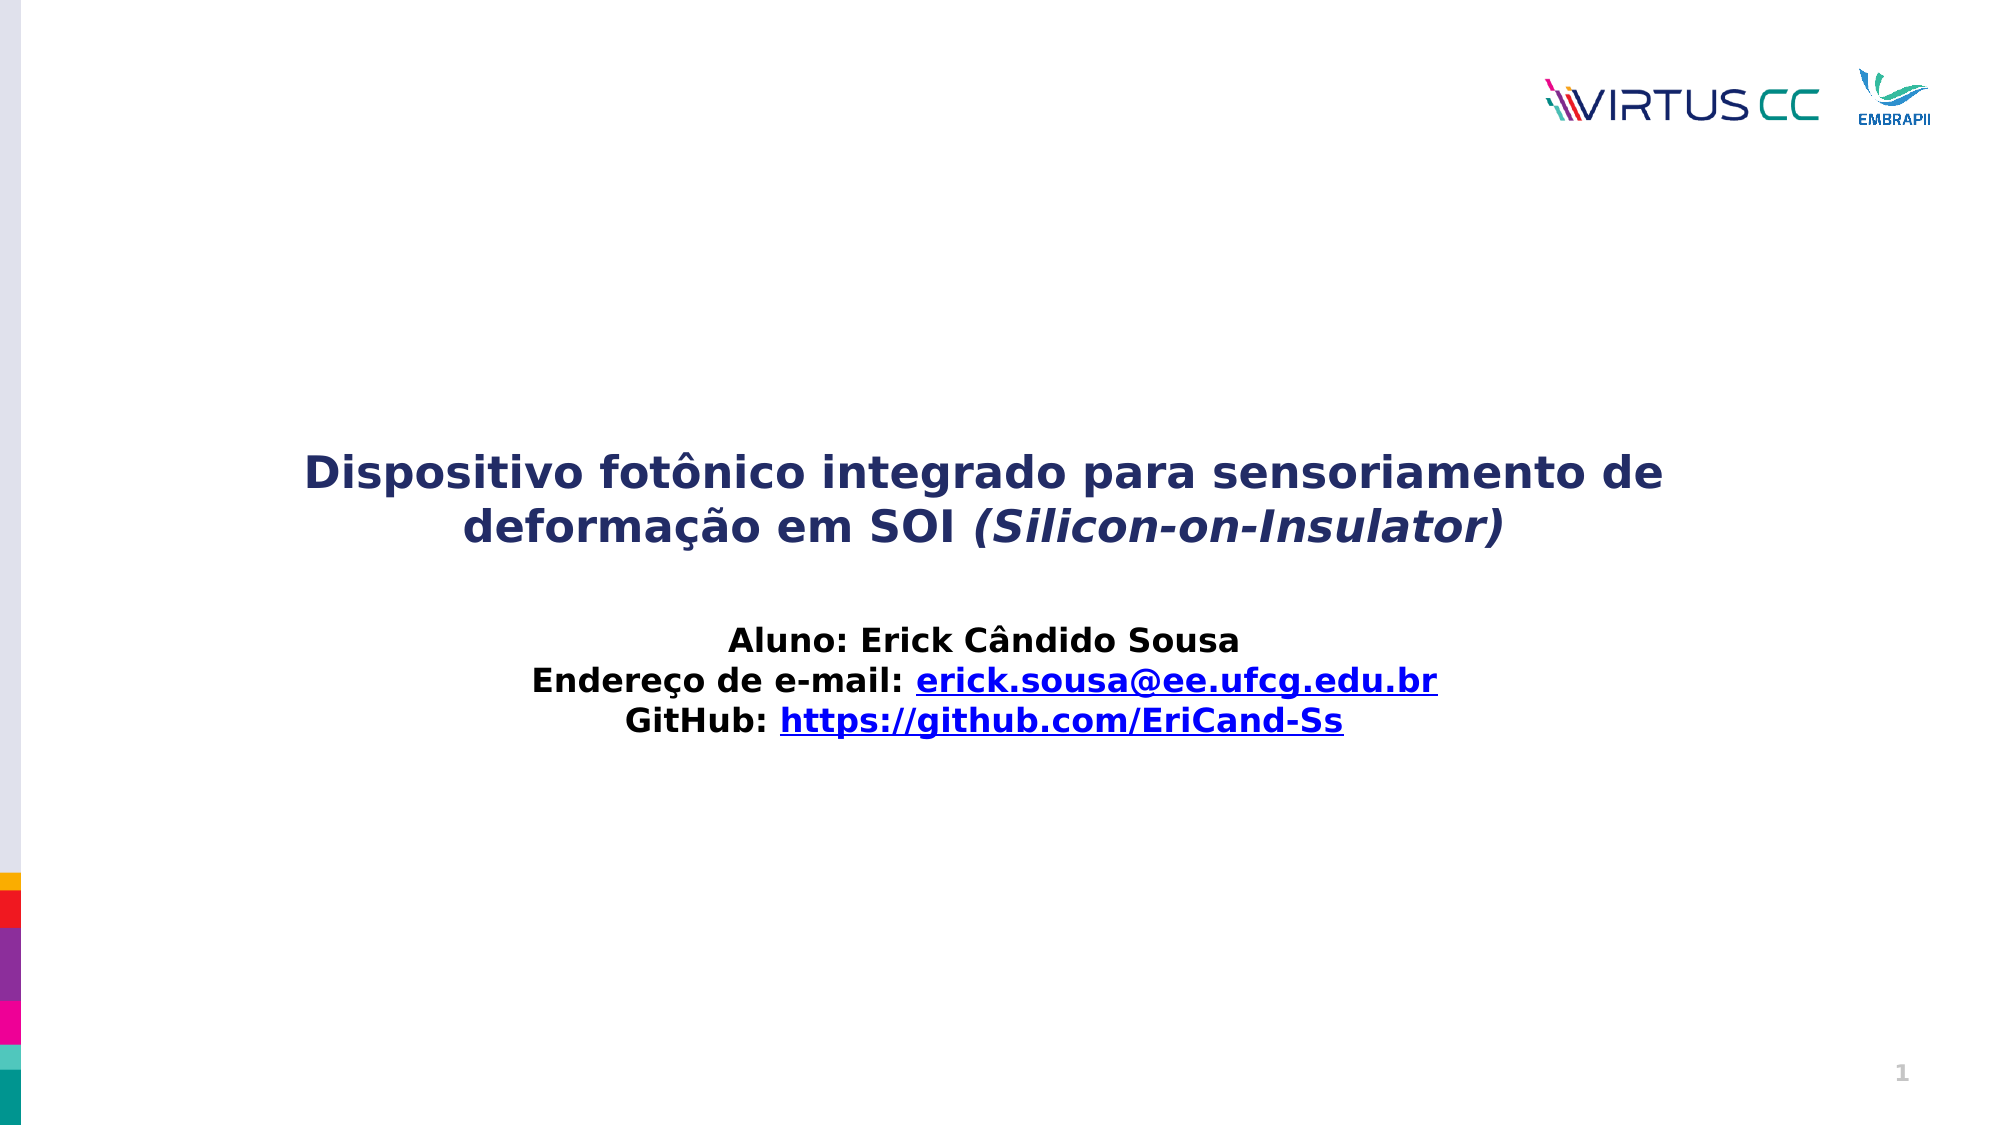

# Dispositivo fotônico integrado para sensoriamento de deformação em SOI (Silicon-on-Insulator)
Aluno: Erick Cândido Sousa
Endereço de e-mail: erick.sousa@ee.ufcg.edu.br
GitHub: https://github.com/EriCand-Ss

1